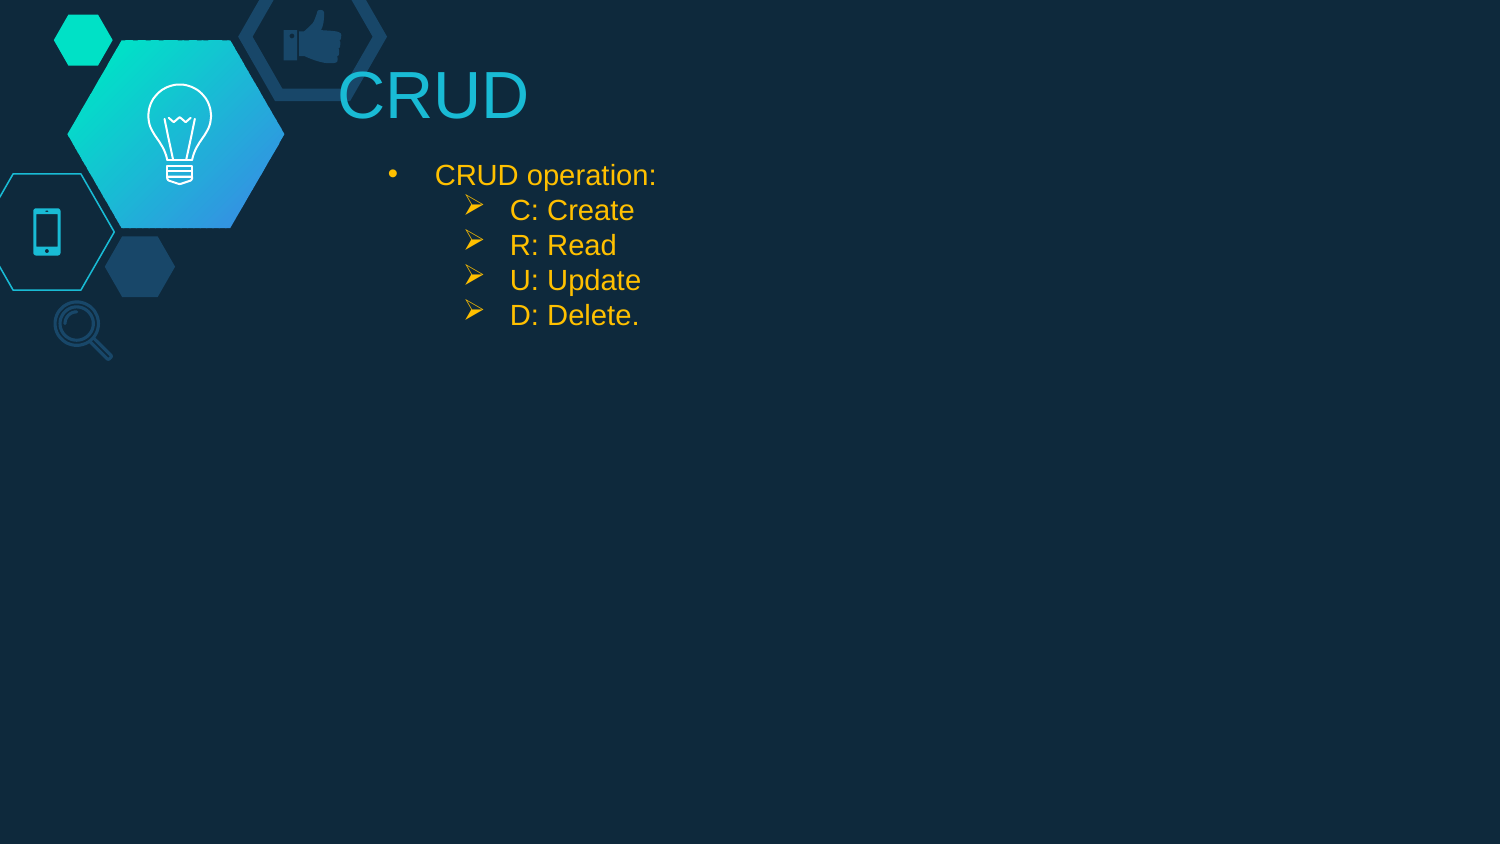

# CRUD

CRUD operation:
C: Create
R: Read
U: Update
D: Delete.